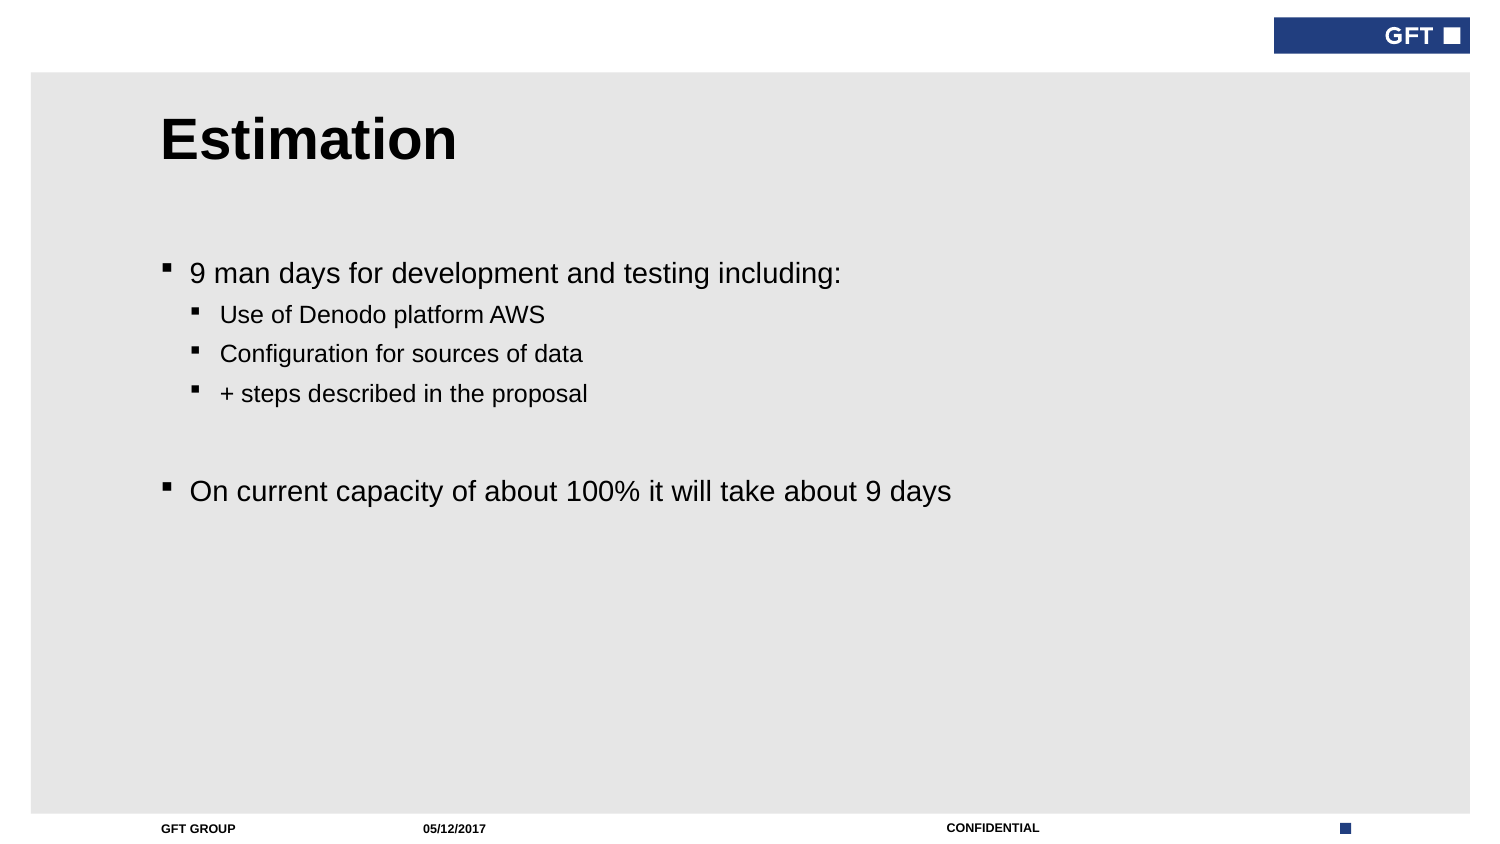

# Estimation
9 man days for development and testing including:
Use of Denodo platform AWS
Configuration for sources of data
+ steps described in the proposal

On current capacity of about 100% it will take about 9 days
05/12/2017